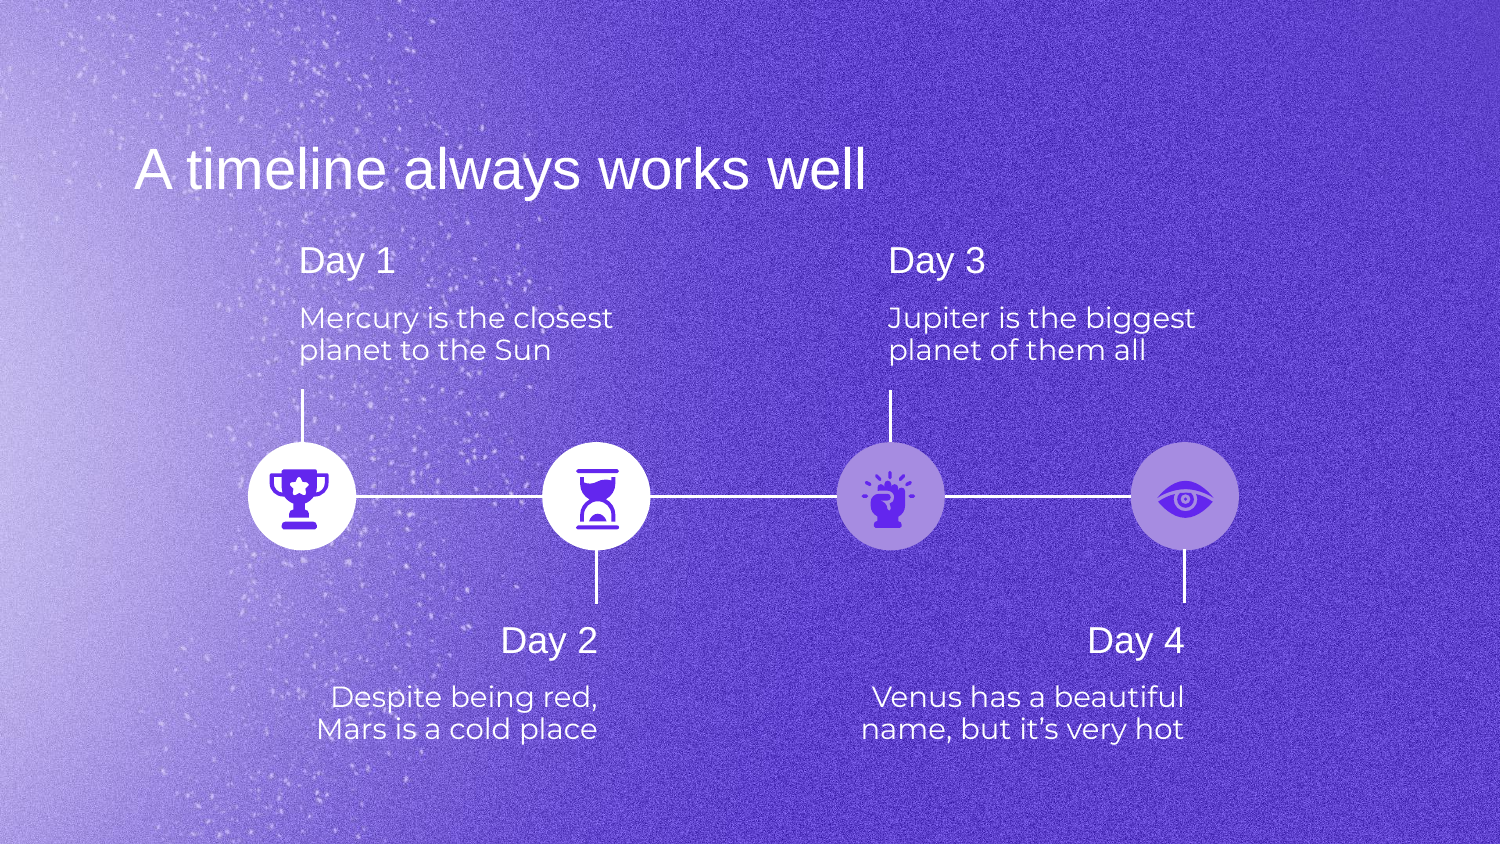

# A timeline always works well
Day 3
Day 1
Jupiter is the biggest planet of them all

Mercury is the closest planet to the Sun

Day 2
Day 4
Despite being red, Mars is a cold place
Venus has a beautiful name, but it’s very hot